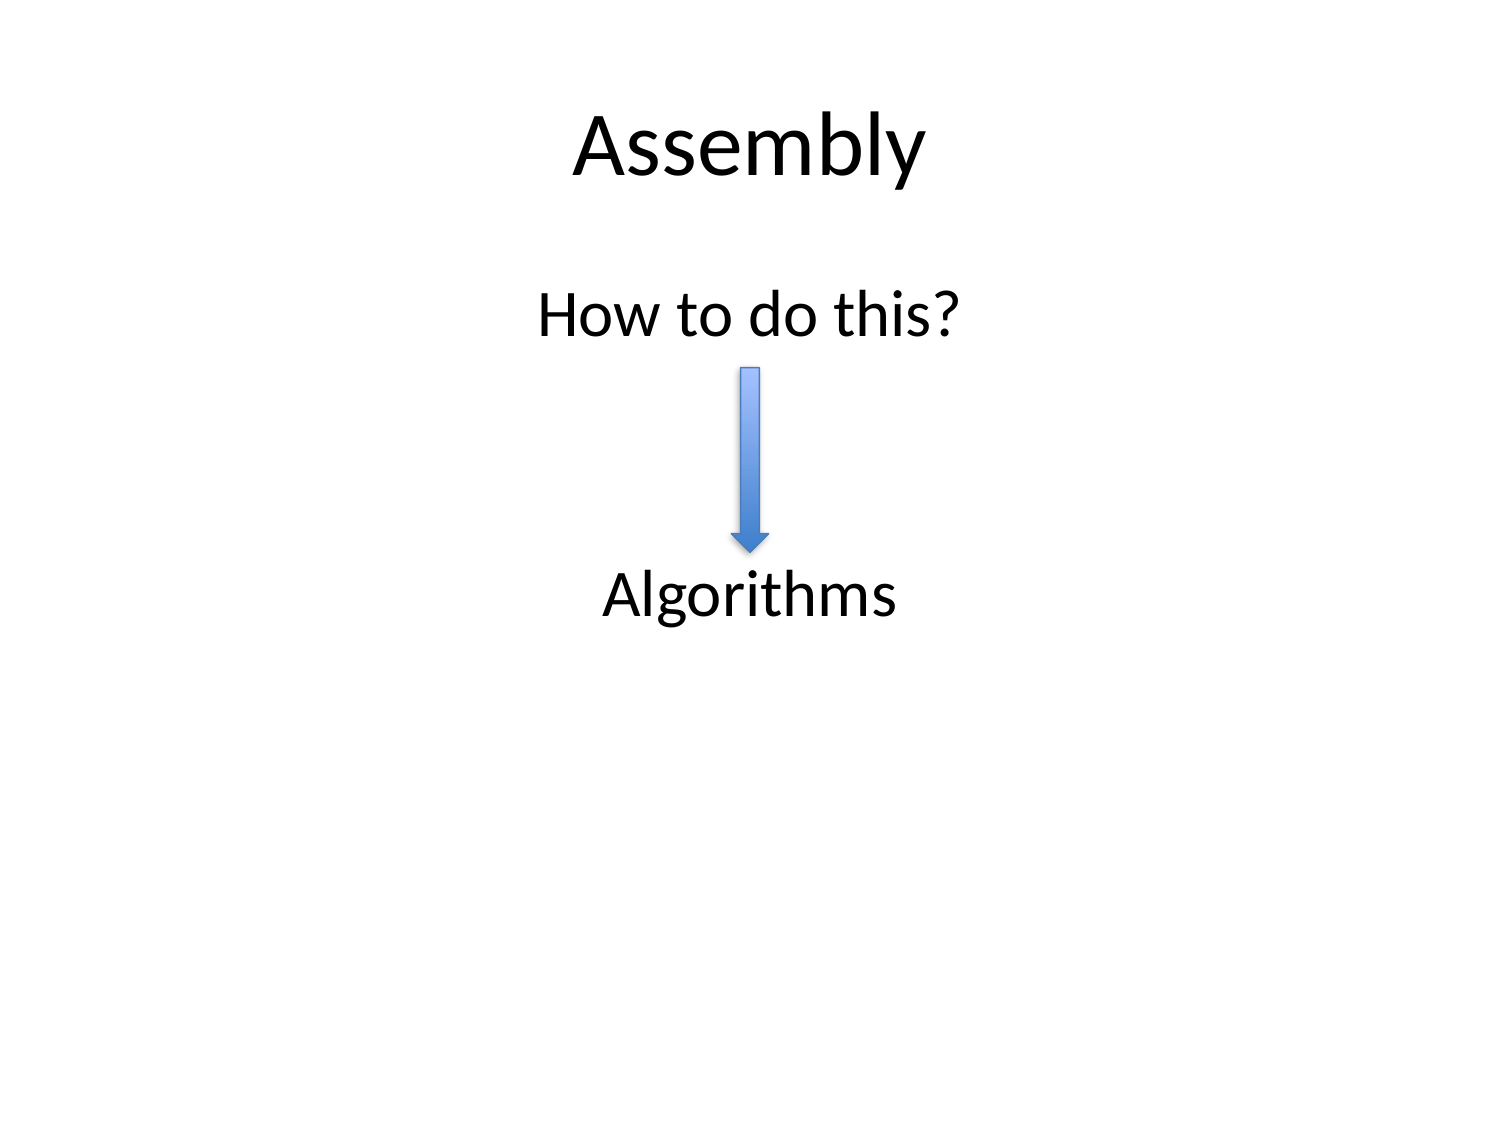

# Assembly
How to do this?

Algorithms